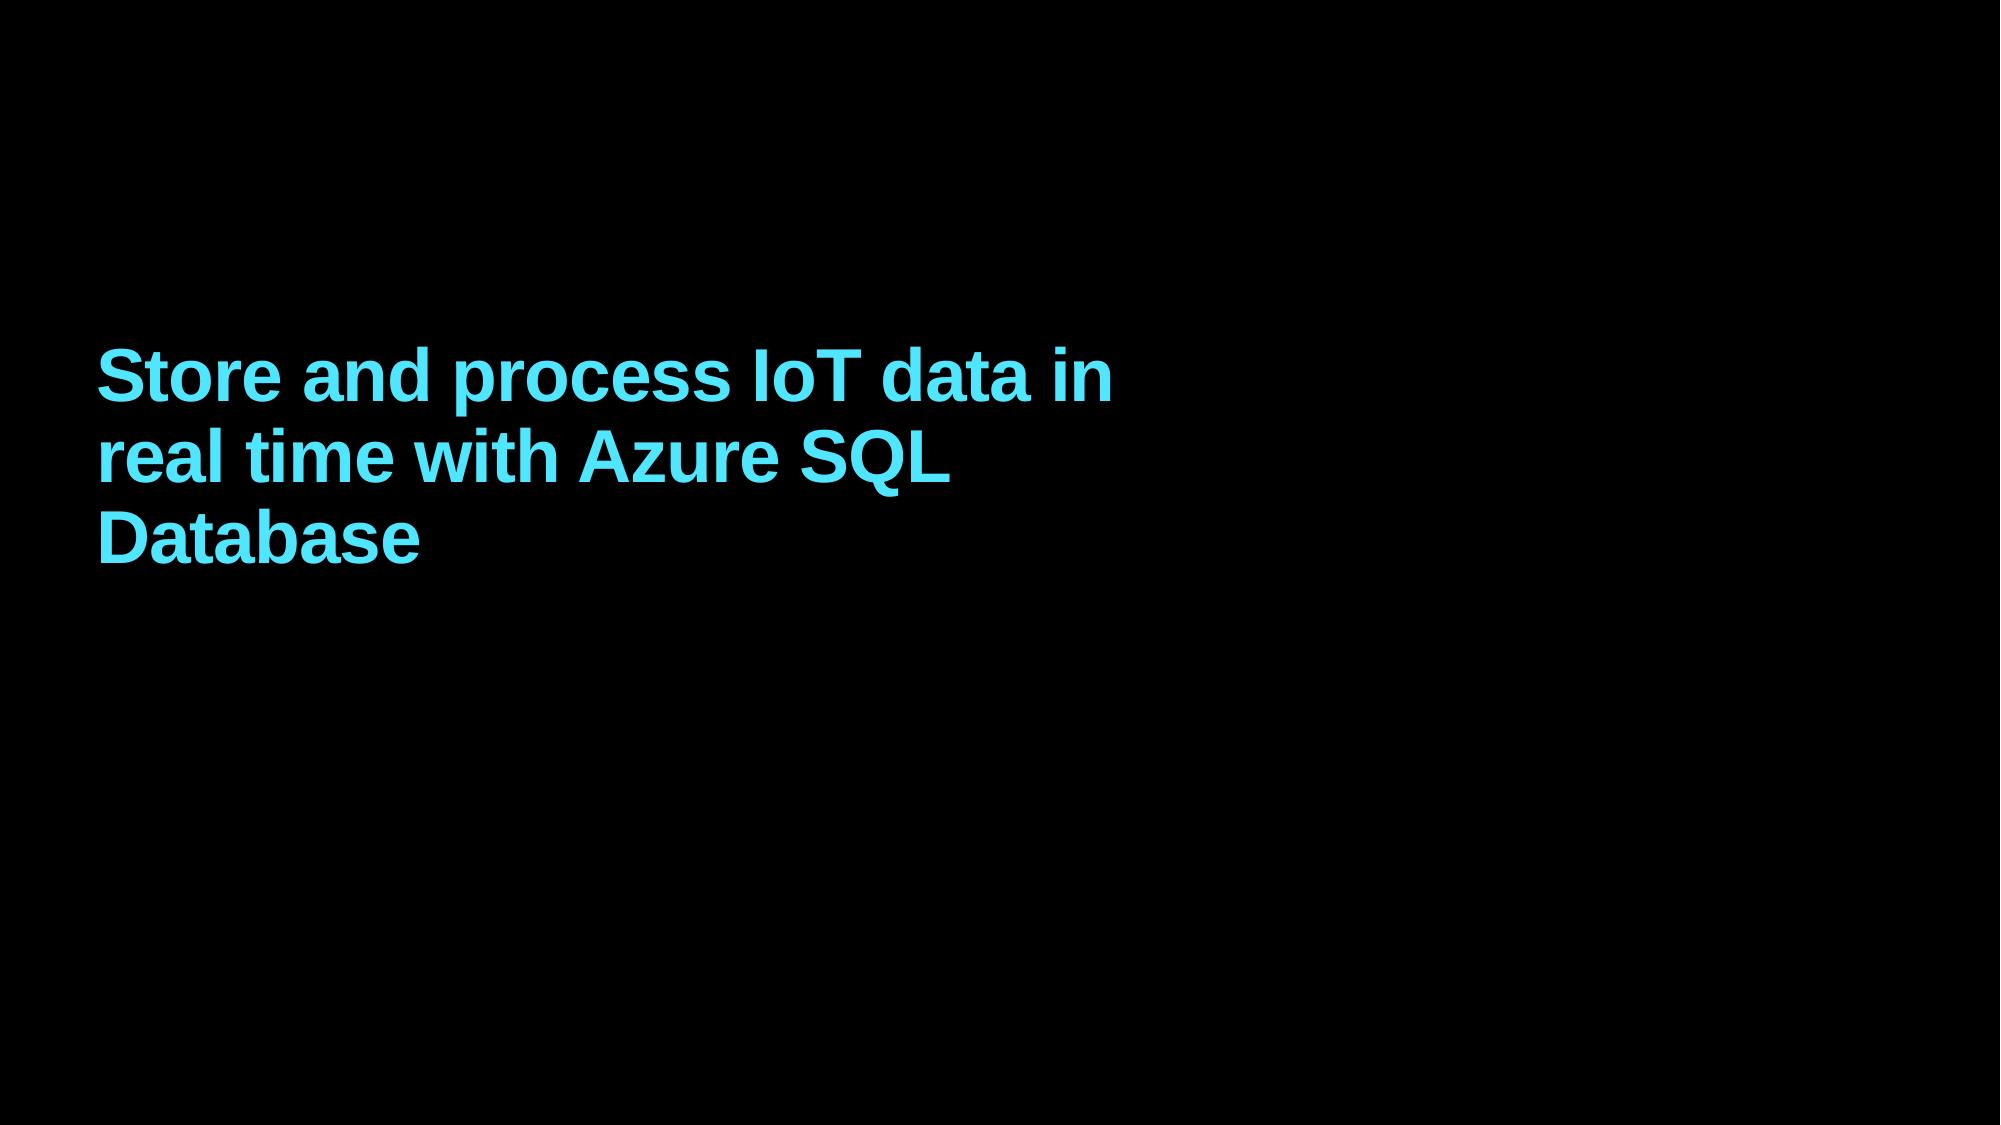

# Store and process IoT data in real time with Azure SQL Database